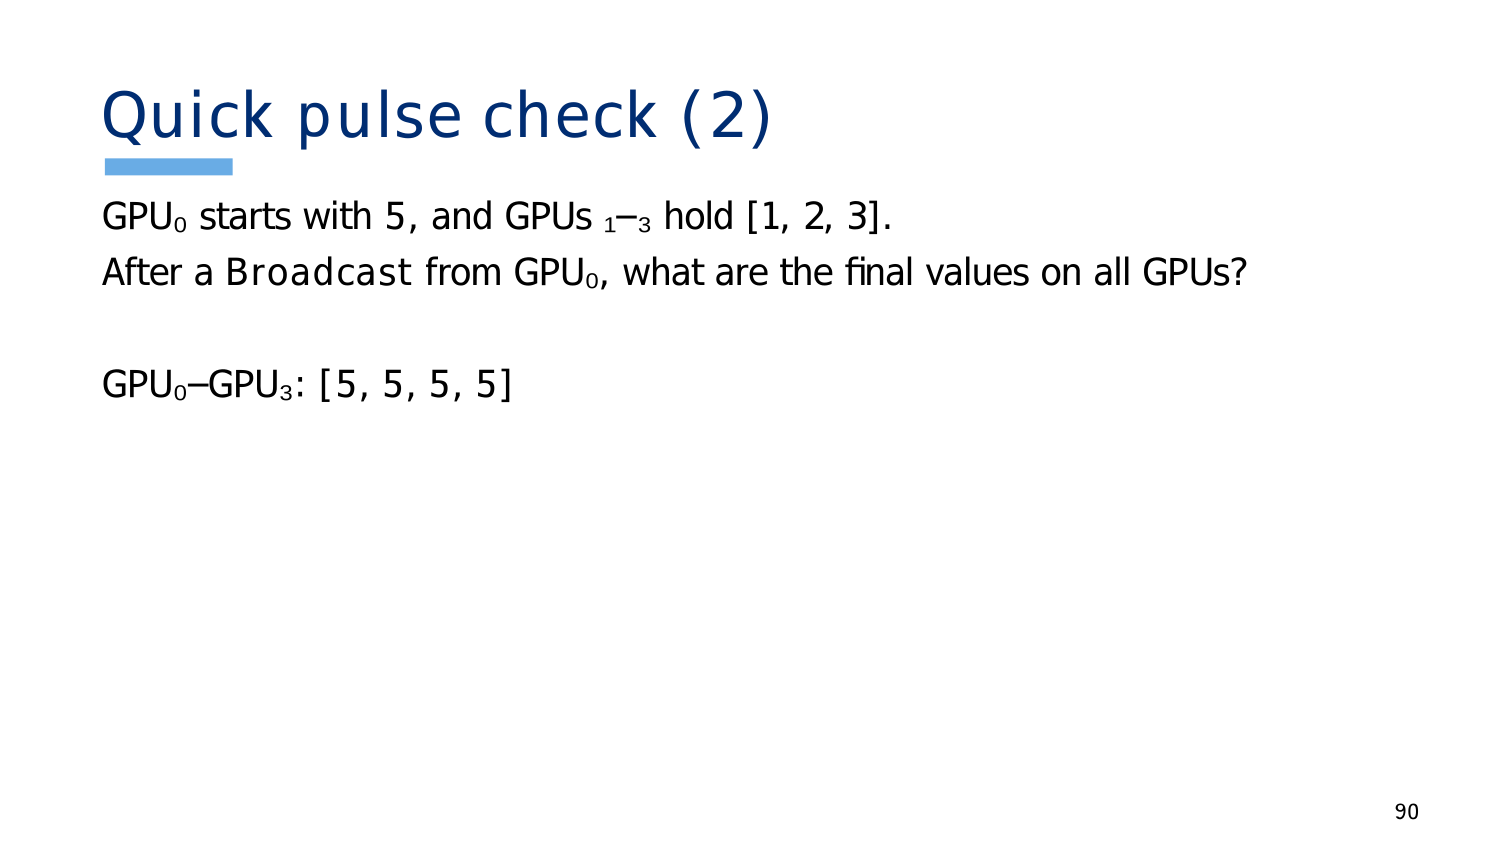

# Quick pulse check (2)
GPU₀ starts with 5, and GPUs ₁–₃ hold [1, 2, 3].
After a Broadcast from GPU₀, what are the final values on all GPUs?

GPU₀–GPU₃: [5, 5, 5, 5]